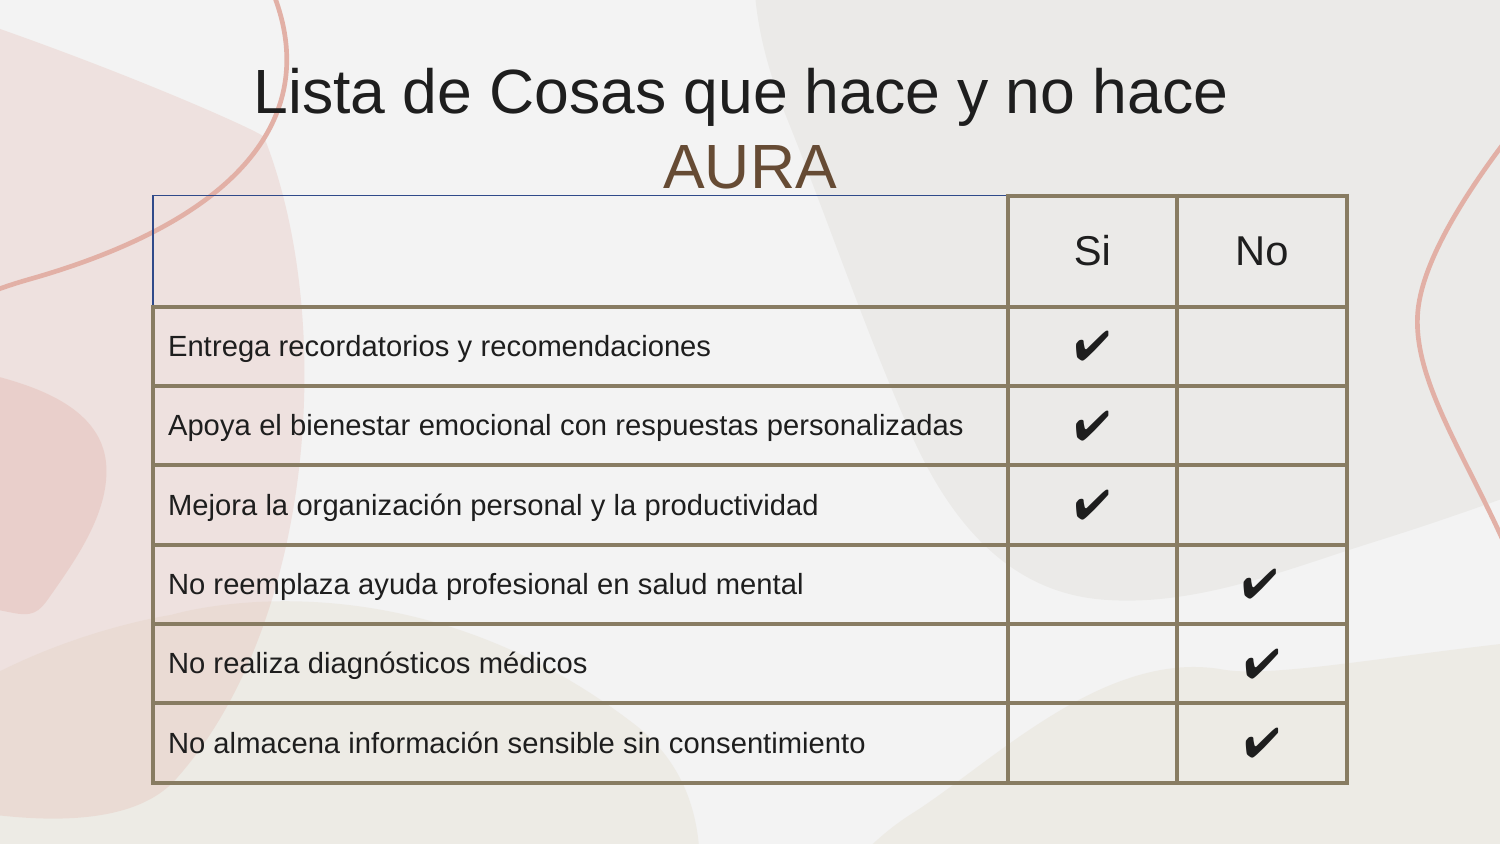

# Lista de Cosas que hace y no hace AURA
|  | Si | No |
| --- | --- | --- |
| Entrega recordatorios y recomendaciones | ✔ |  |
| Apoya el bienestar emocional con respuestas personalizadas | ✔ |  |
| Mejora la organización personal y la productividad | ✔ |  |
| No reemplaza ayuda profesional en salud mental |  | ✔ |
| No realiza diagnósticos médicos |  | ✔ |
| No almacena información sensible sin consentimiento |  | ✔ |